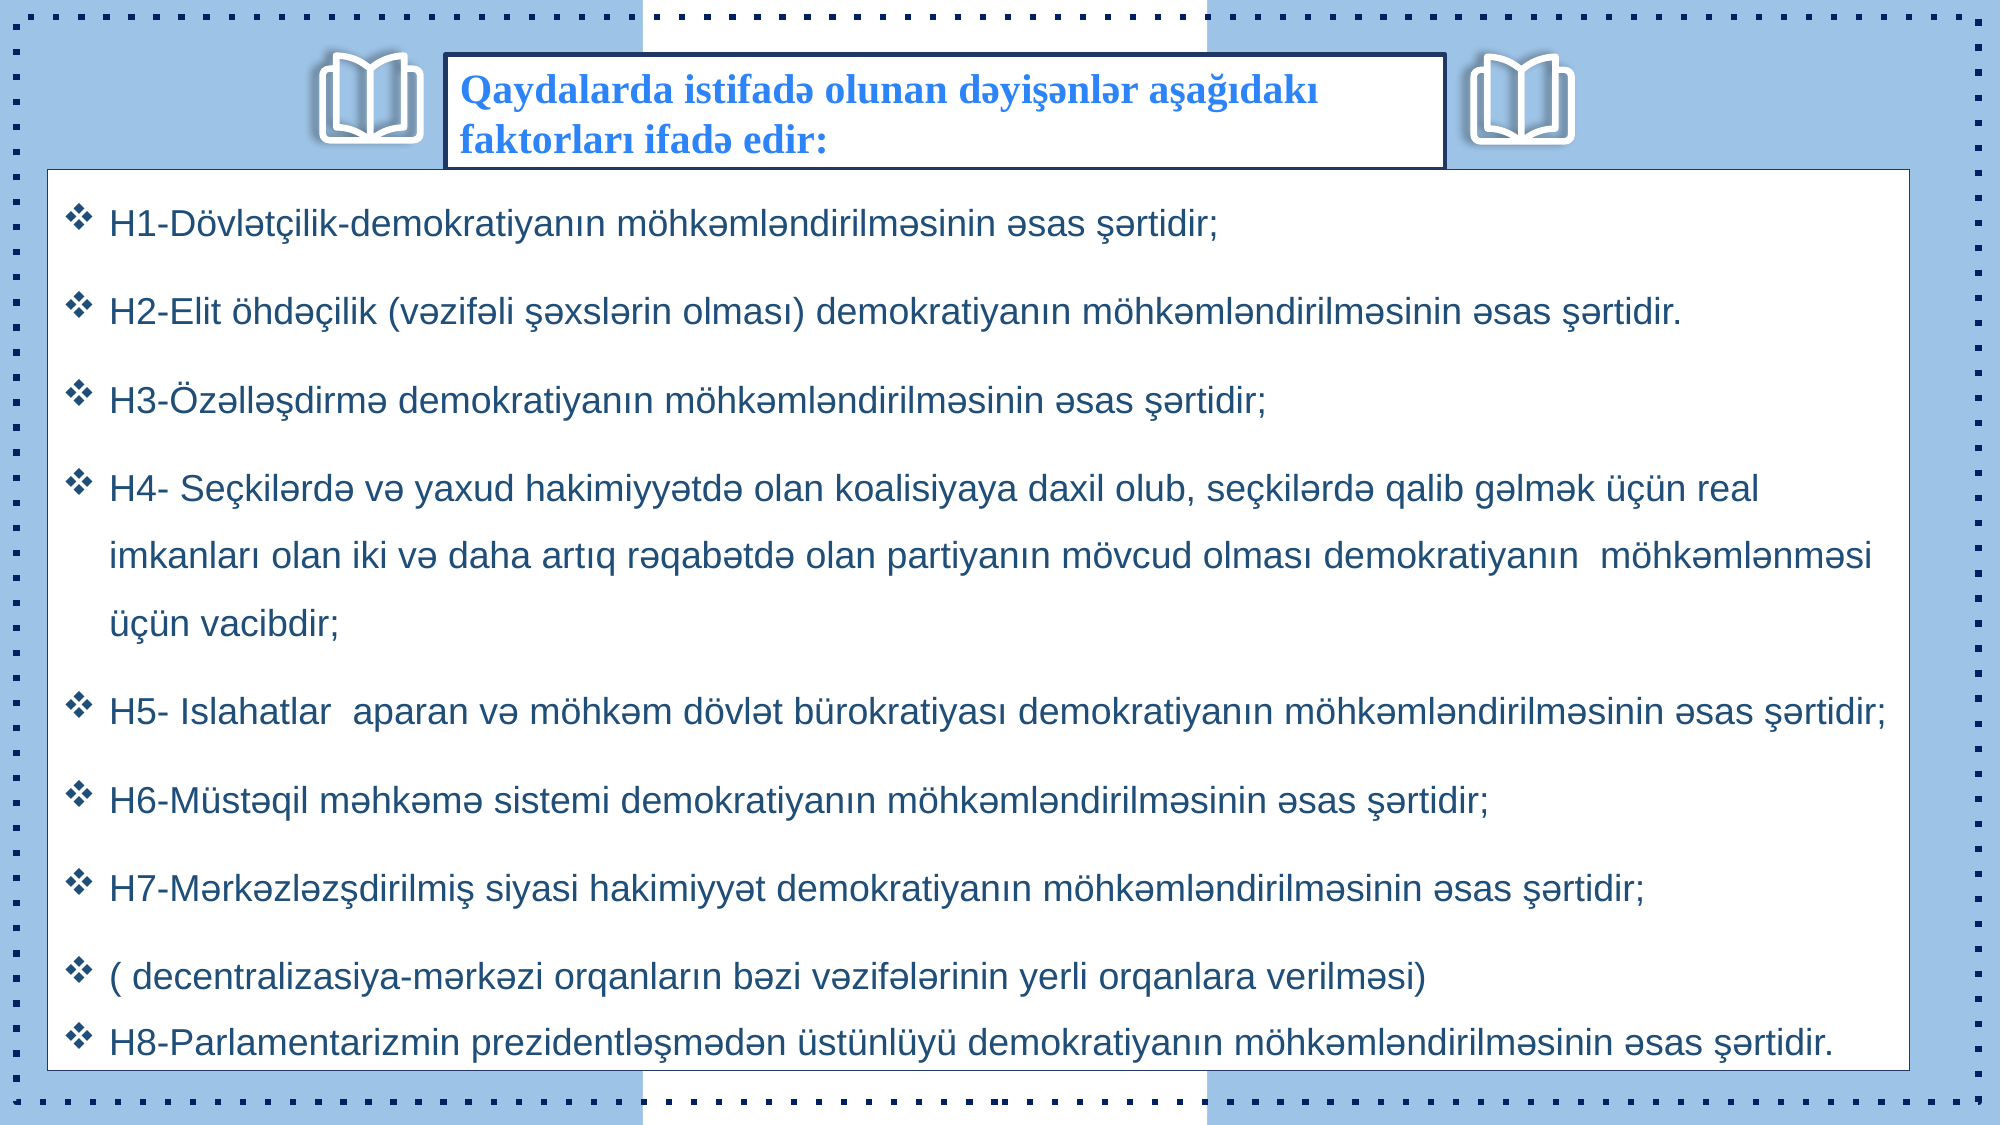

Qaydalarda istifadə olunan dəyişənlər aşağıdakı faktorları ifadə edir:
H1-Dövlətçilik-demokratiyanın möhkəmləndirilməsinin əsas şərtidir;
H2-Elit öhdəçilik (vəzifəli şəxslərin olması) demokratiyanın möhkəmləndirilməsinin əsas şərtidir.
H3-Özəlləşdirmə demokratiyanın möhkəmləndirilməsinin əsas şərtidir;
H4- Seçkilərdə və yaxud hakimiyyətdə olan koalisiyaya daxil olub, seçkilərdə qalib gəlmək üçün real imkanları olan iki və daha artıq rəqabətdə olan partiyanın mövcud olması demokratiyanın  möhkəmlənməsi üçün vacibdir;
H5- Islahatlar  aparan və möhkəm dövlət bürokratiyası demokratiyanın möhkəmləndirilməsinin əsas şərtidir;
H6-Müstəqil məhkəmə sistemi demokratiyanın möhkəmləndirilməsinin əsas şərtidir;
H7-Mərkəzləzşdirilmiş siyasi hakimiyyət demokratiyanın möhkəmləndirilməsinin əsas şərtidir;
( decentralizasiya-mərkəzi orqanların bəzi vəzifələrinin yerli orqanlara verilməsi)
H8-Parlamentarizmin prezidentləşmədən üstünlüyü demokratiyanın möhkəmləndirilməsinin əsas şərtidir.